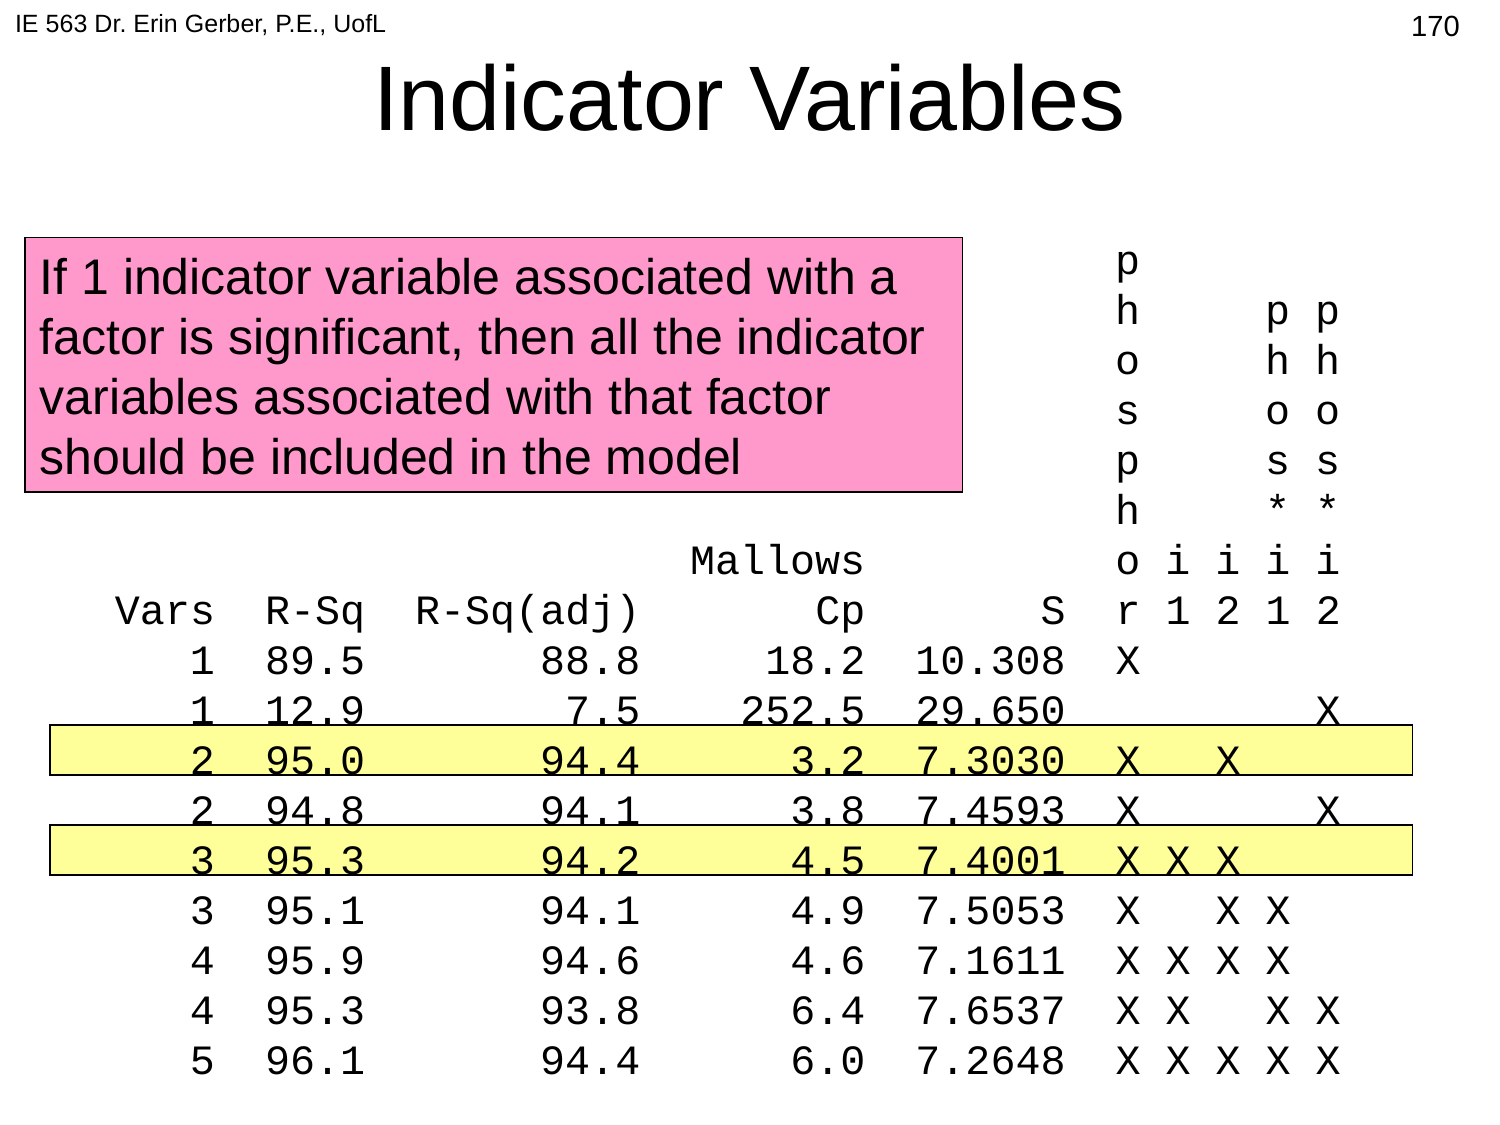

IE 563 Dr. Erin Gerber, P.E., UofL
# Indicator Variables
170
                                        p
                                        h     p p
                                        o     h h
                                        s     o o
                                        p     s s
                                        h     * *
                       Mallows          o i i i i
Vars  R-Sq  R-Sq(adj)       Cp       S  r 1 2 1 2
   1  89.5       88.8     18.2  10.308  X
   1  12.9        7.5    252.5  29.650          X
   2  95.0       94.4      3.2  7.3030  X   X
   2  94.8       94.1      3.8  7.4593  X       X
   3  95.3       94.2      4.5  7.4001  X X X
   3  95.1       94.1      4.9  7.5053  X   X X
   4  95.9       94.6      4.6  7.1611  X X X X
   4  95.3       93.8      6.4  7.6537  X X   X X
   5  96.1       94.4      6.0  7.2648  X X X X X
If 1 indicator variable associated with a factor is significant, then all the indicator variables associated with that factor should be included in the model